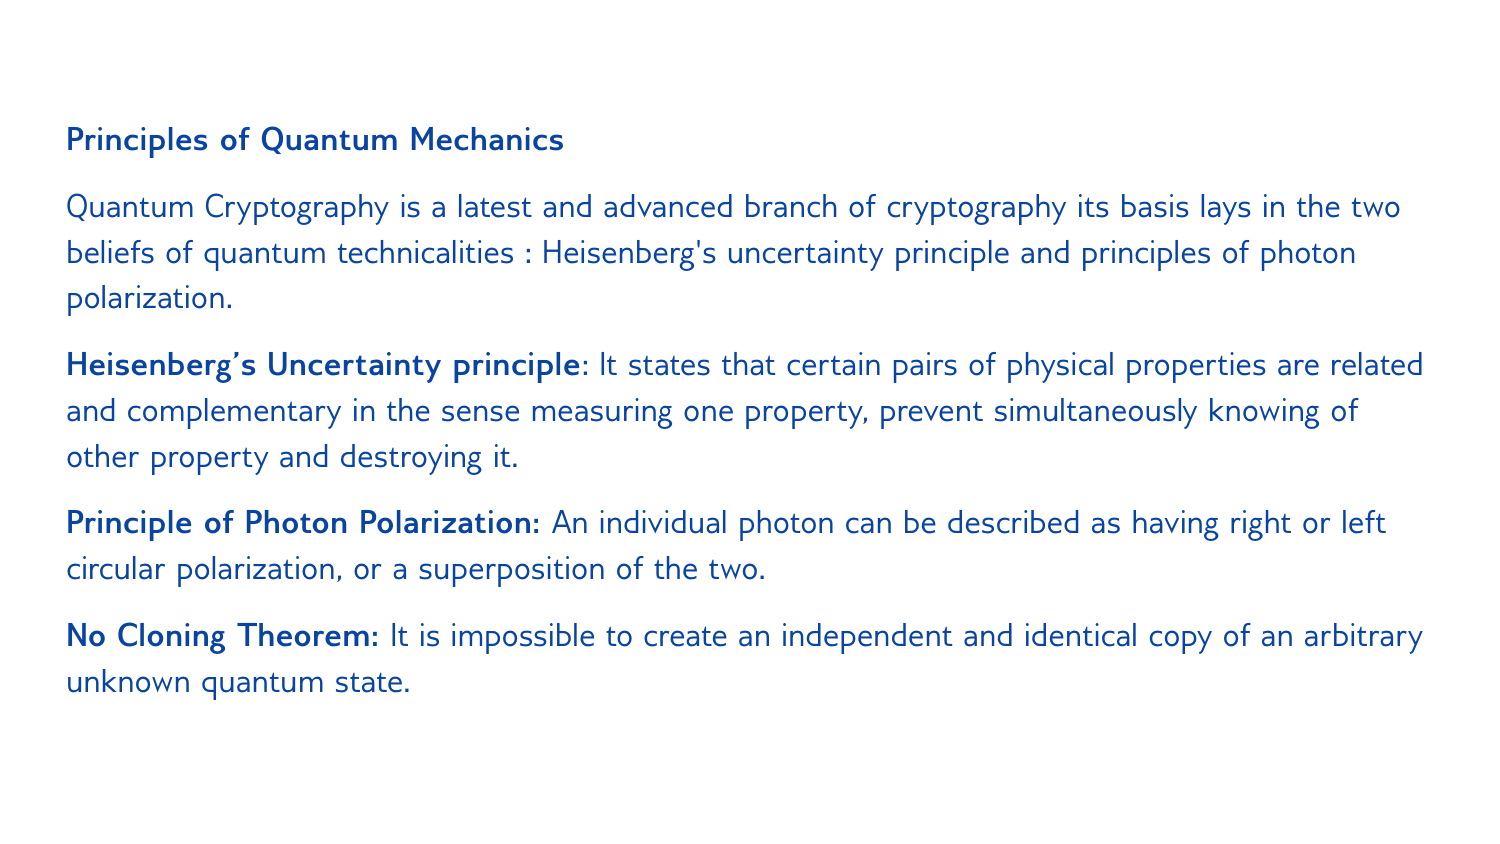

Principles of Quantum Mechanics
Quantum Cryptography is a latest and advanced branch of cryptography its basis lays in the two beliefs of quantum technicalities : Heisenberg's uncertainty principle and principles of photon polarization.
Heisenberg’s Uncertainty principle: It states that certain pairs of physical properties are related and complementary in the sense measuring one property, prevent simultaneously knowing of other property and destroying it.
Principle of Photon Polarization: An individual photon can be described as having right or left circular polarization, or a superposition of the two.
No Cloning Theorem: It is impossible to create an independent and identical copy of an arbitrary unknown quantum state.